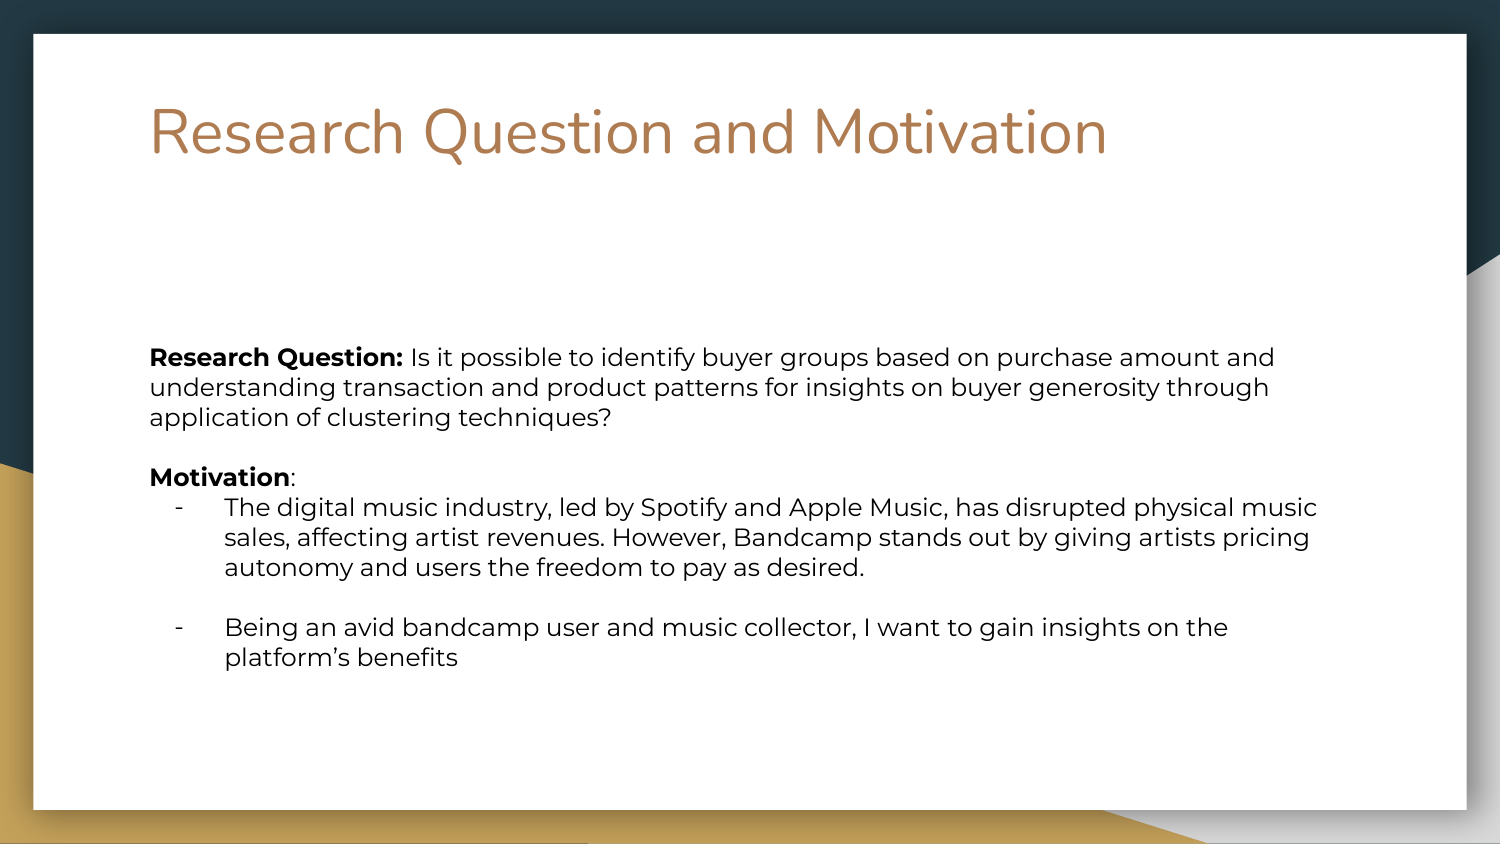

# Research Question and Motivation
Research Question: Is it possible to identify buyer groups based on purchase amount and understanding transaction and product patterns for insights on buyer generosity through application of clustering techniques?

Motivation:
The digital music industry, led by Spotify and Apple Music, has disrupted physical music sales, affecting artist revenues. However, Bandcamp stands out by giving artists pricing autonomy and users the freedom to pay as desired.

Being an avid bandcamp user and music collector, I want to gain insights on the platform’s benefits